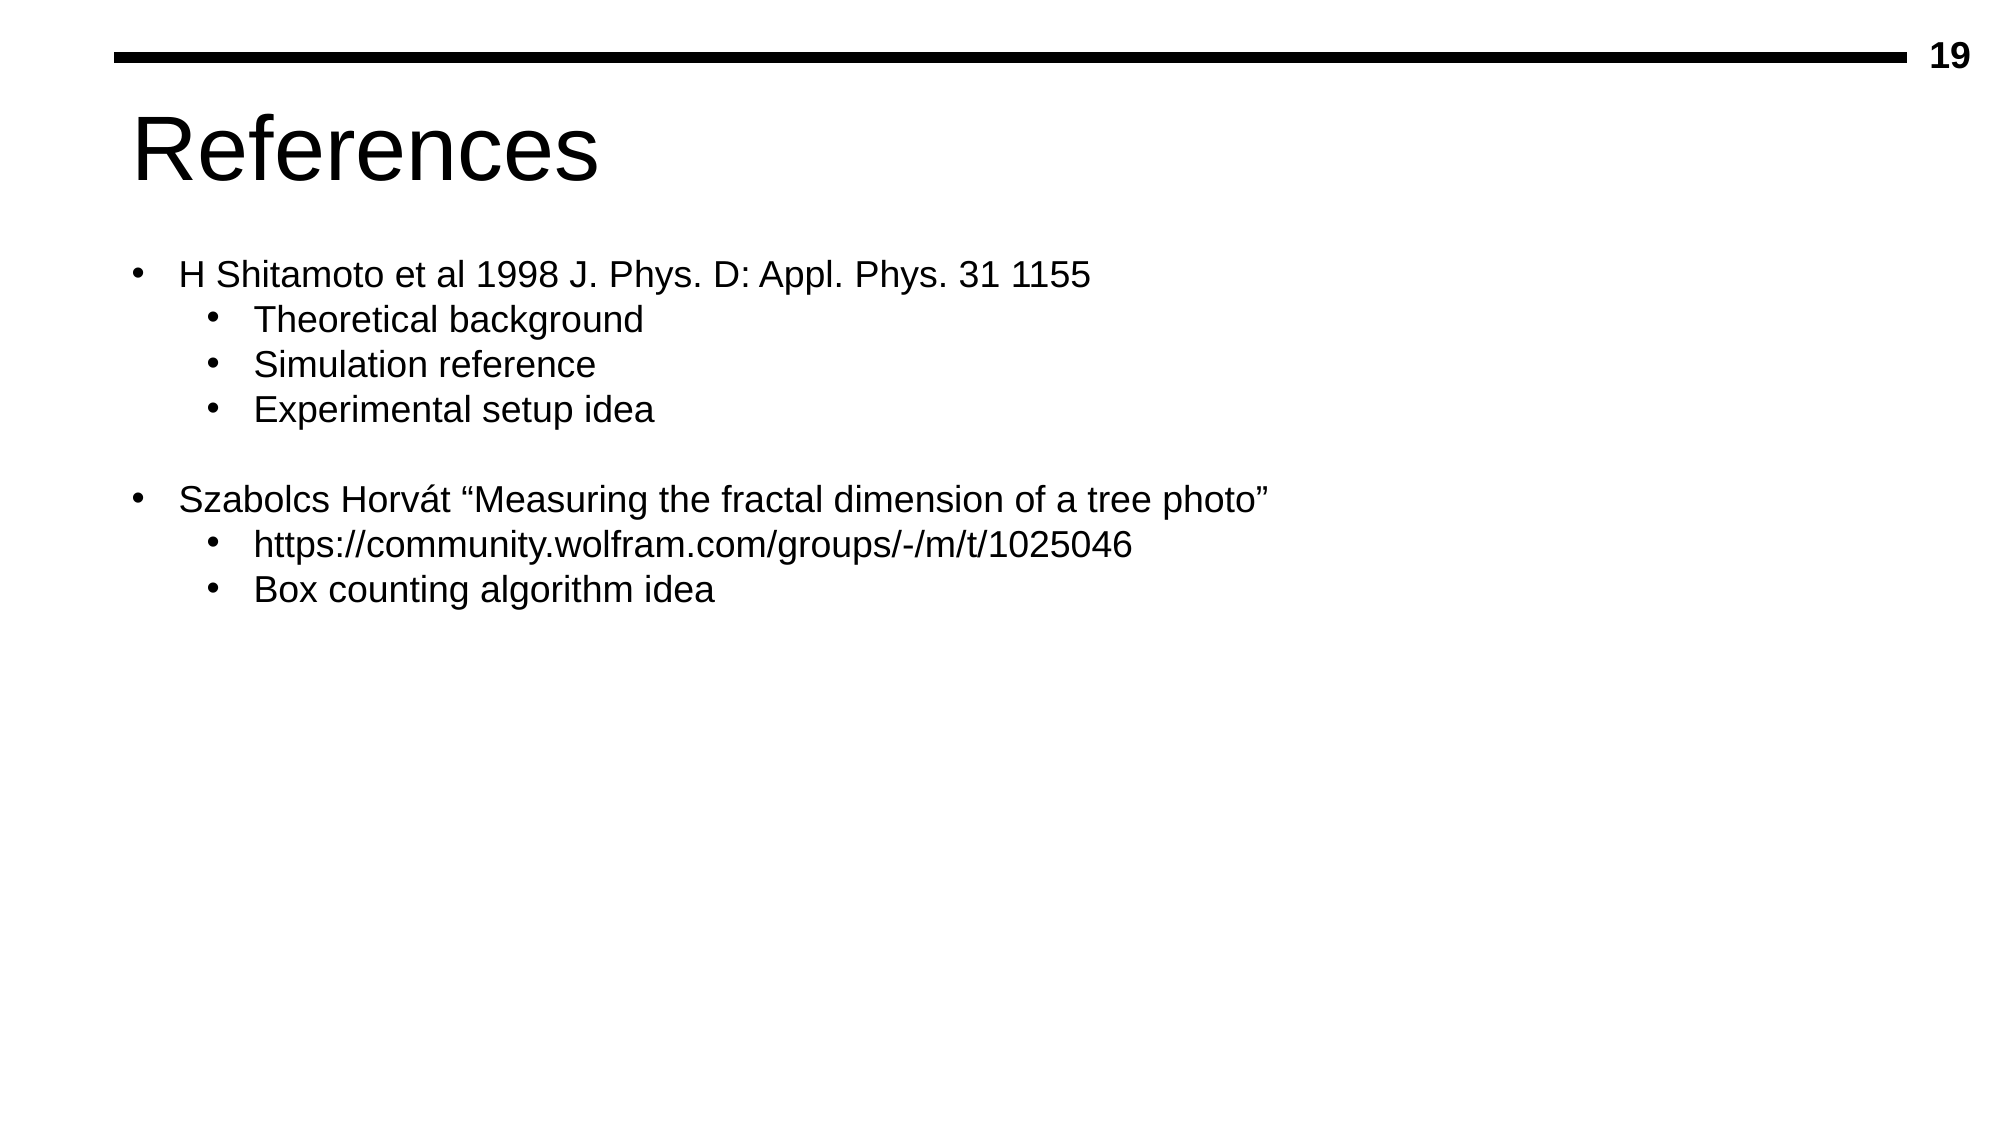

References
H Shitamoto et al 1998 J. Phys. D: Appl. Phys. 31 1155
Theoretical background
Simulation reference
Experimental setup idea

Szabolcs Horvát “Measuring the fractal dimension of a tree photo”
https://community.wolfram.com/groups/-/m/t/1025046
Box counting algorithm idea